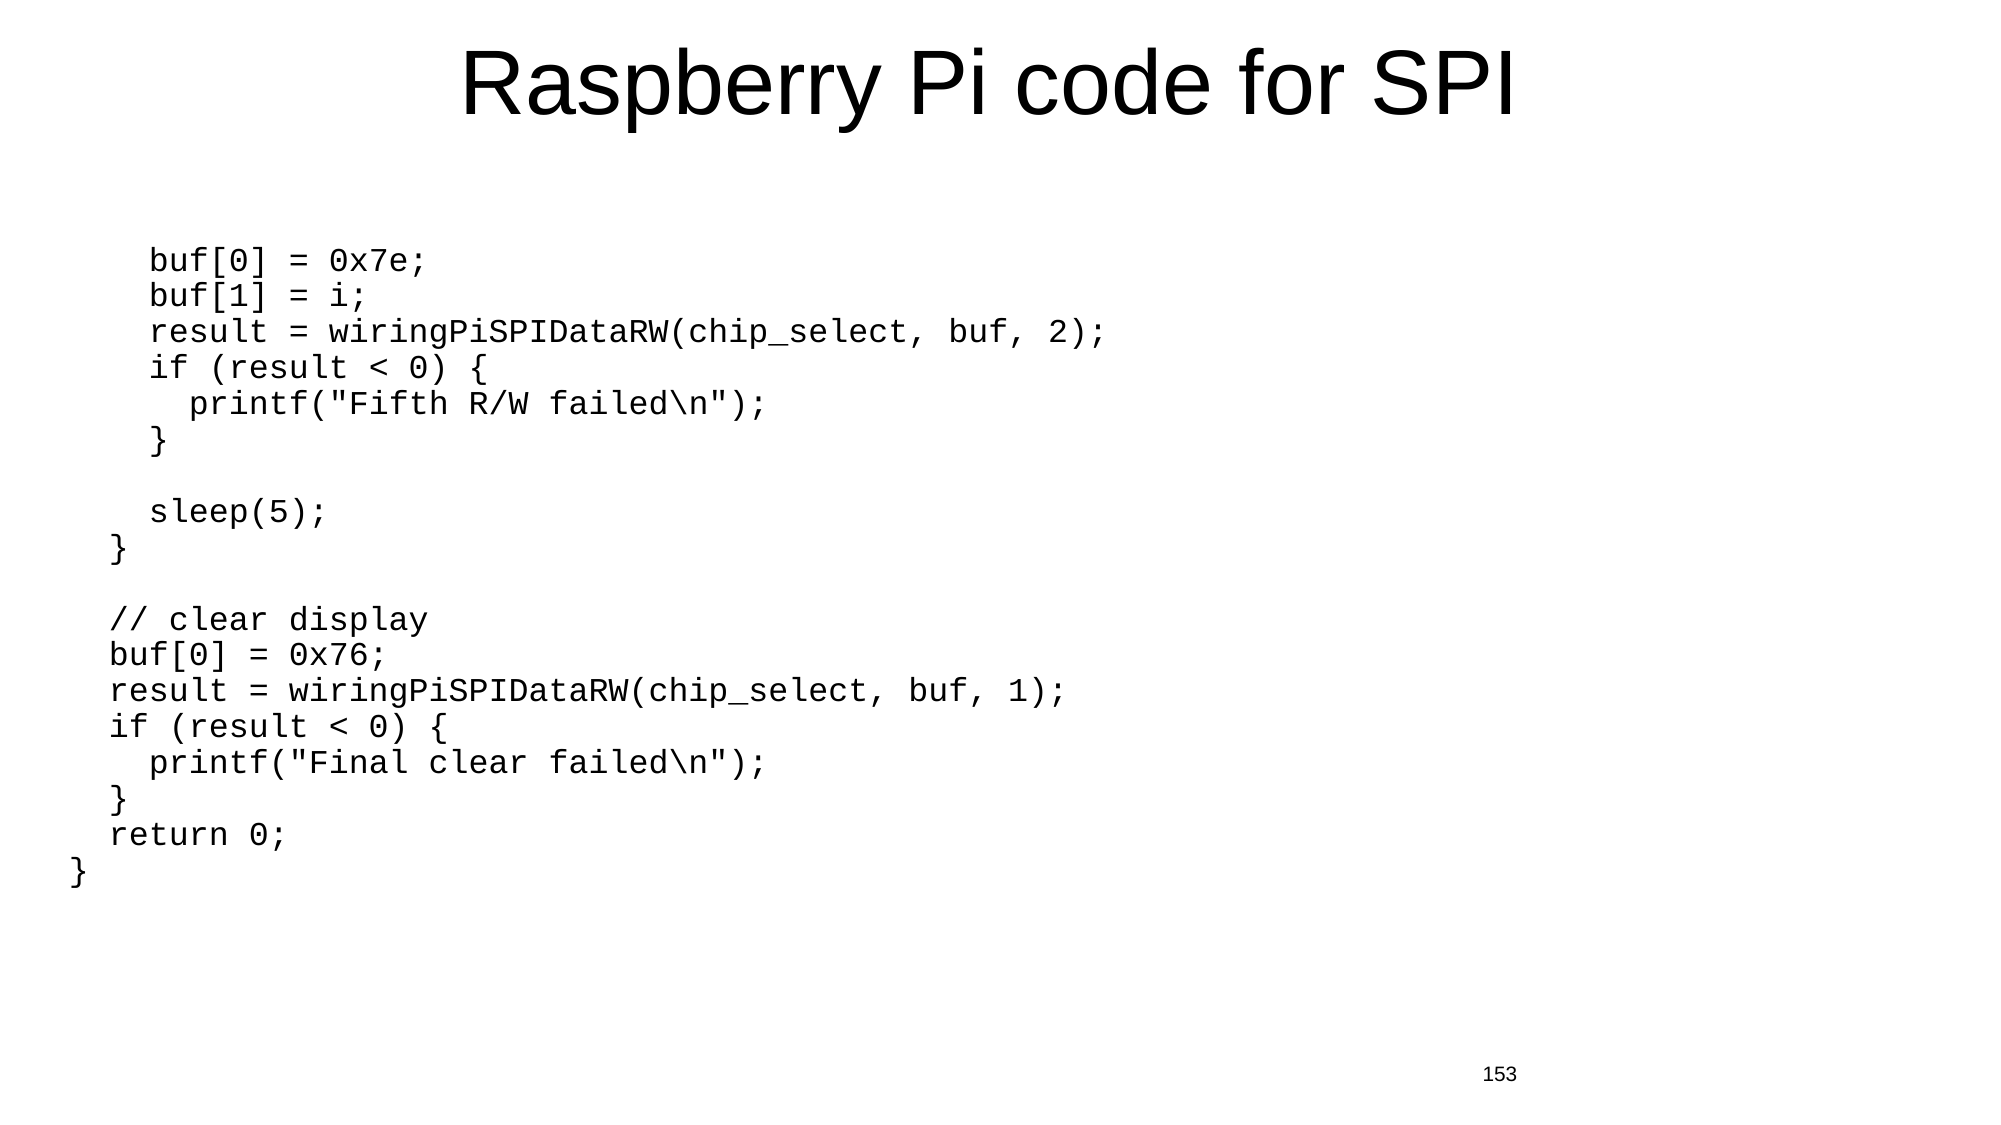

# Raspberry Pi code for SPI

    buf[0] = 0x7e;
    buf[1] = i;
    result = wiringPiSPIDataRW(chip_select, buf, 2);
    if (result < 0) {
      printf("Fifth R/W failed\n");
    }

    sleep(5);
  }

  // clear display
  buf[0] = 0x76;
  result = wiringPiSPIDataRW(chip_select, buf, 1);
  if (result < 0) {
    printf("Final clear failed\n");
  }
  return 0;
}
153